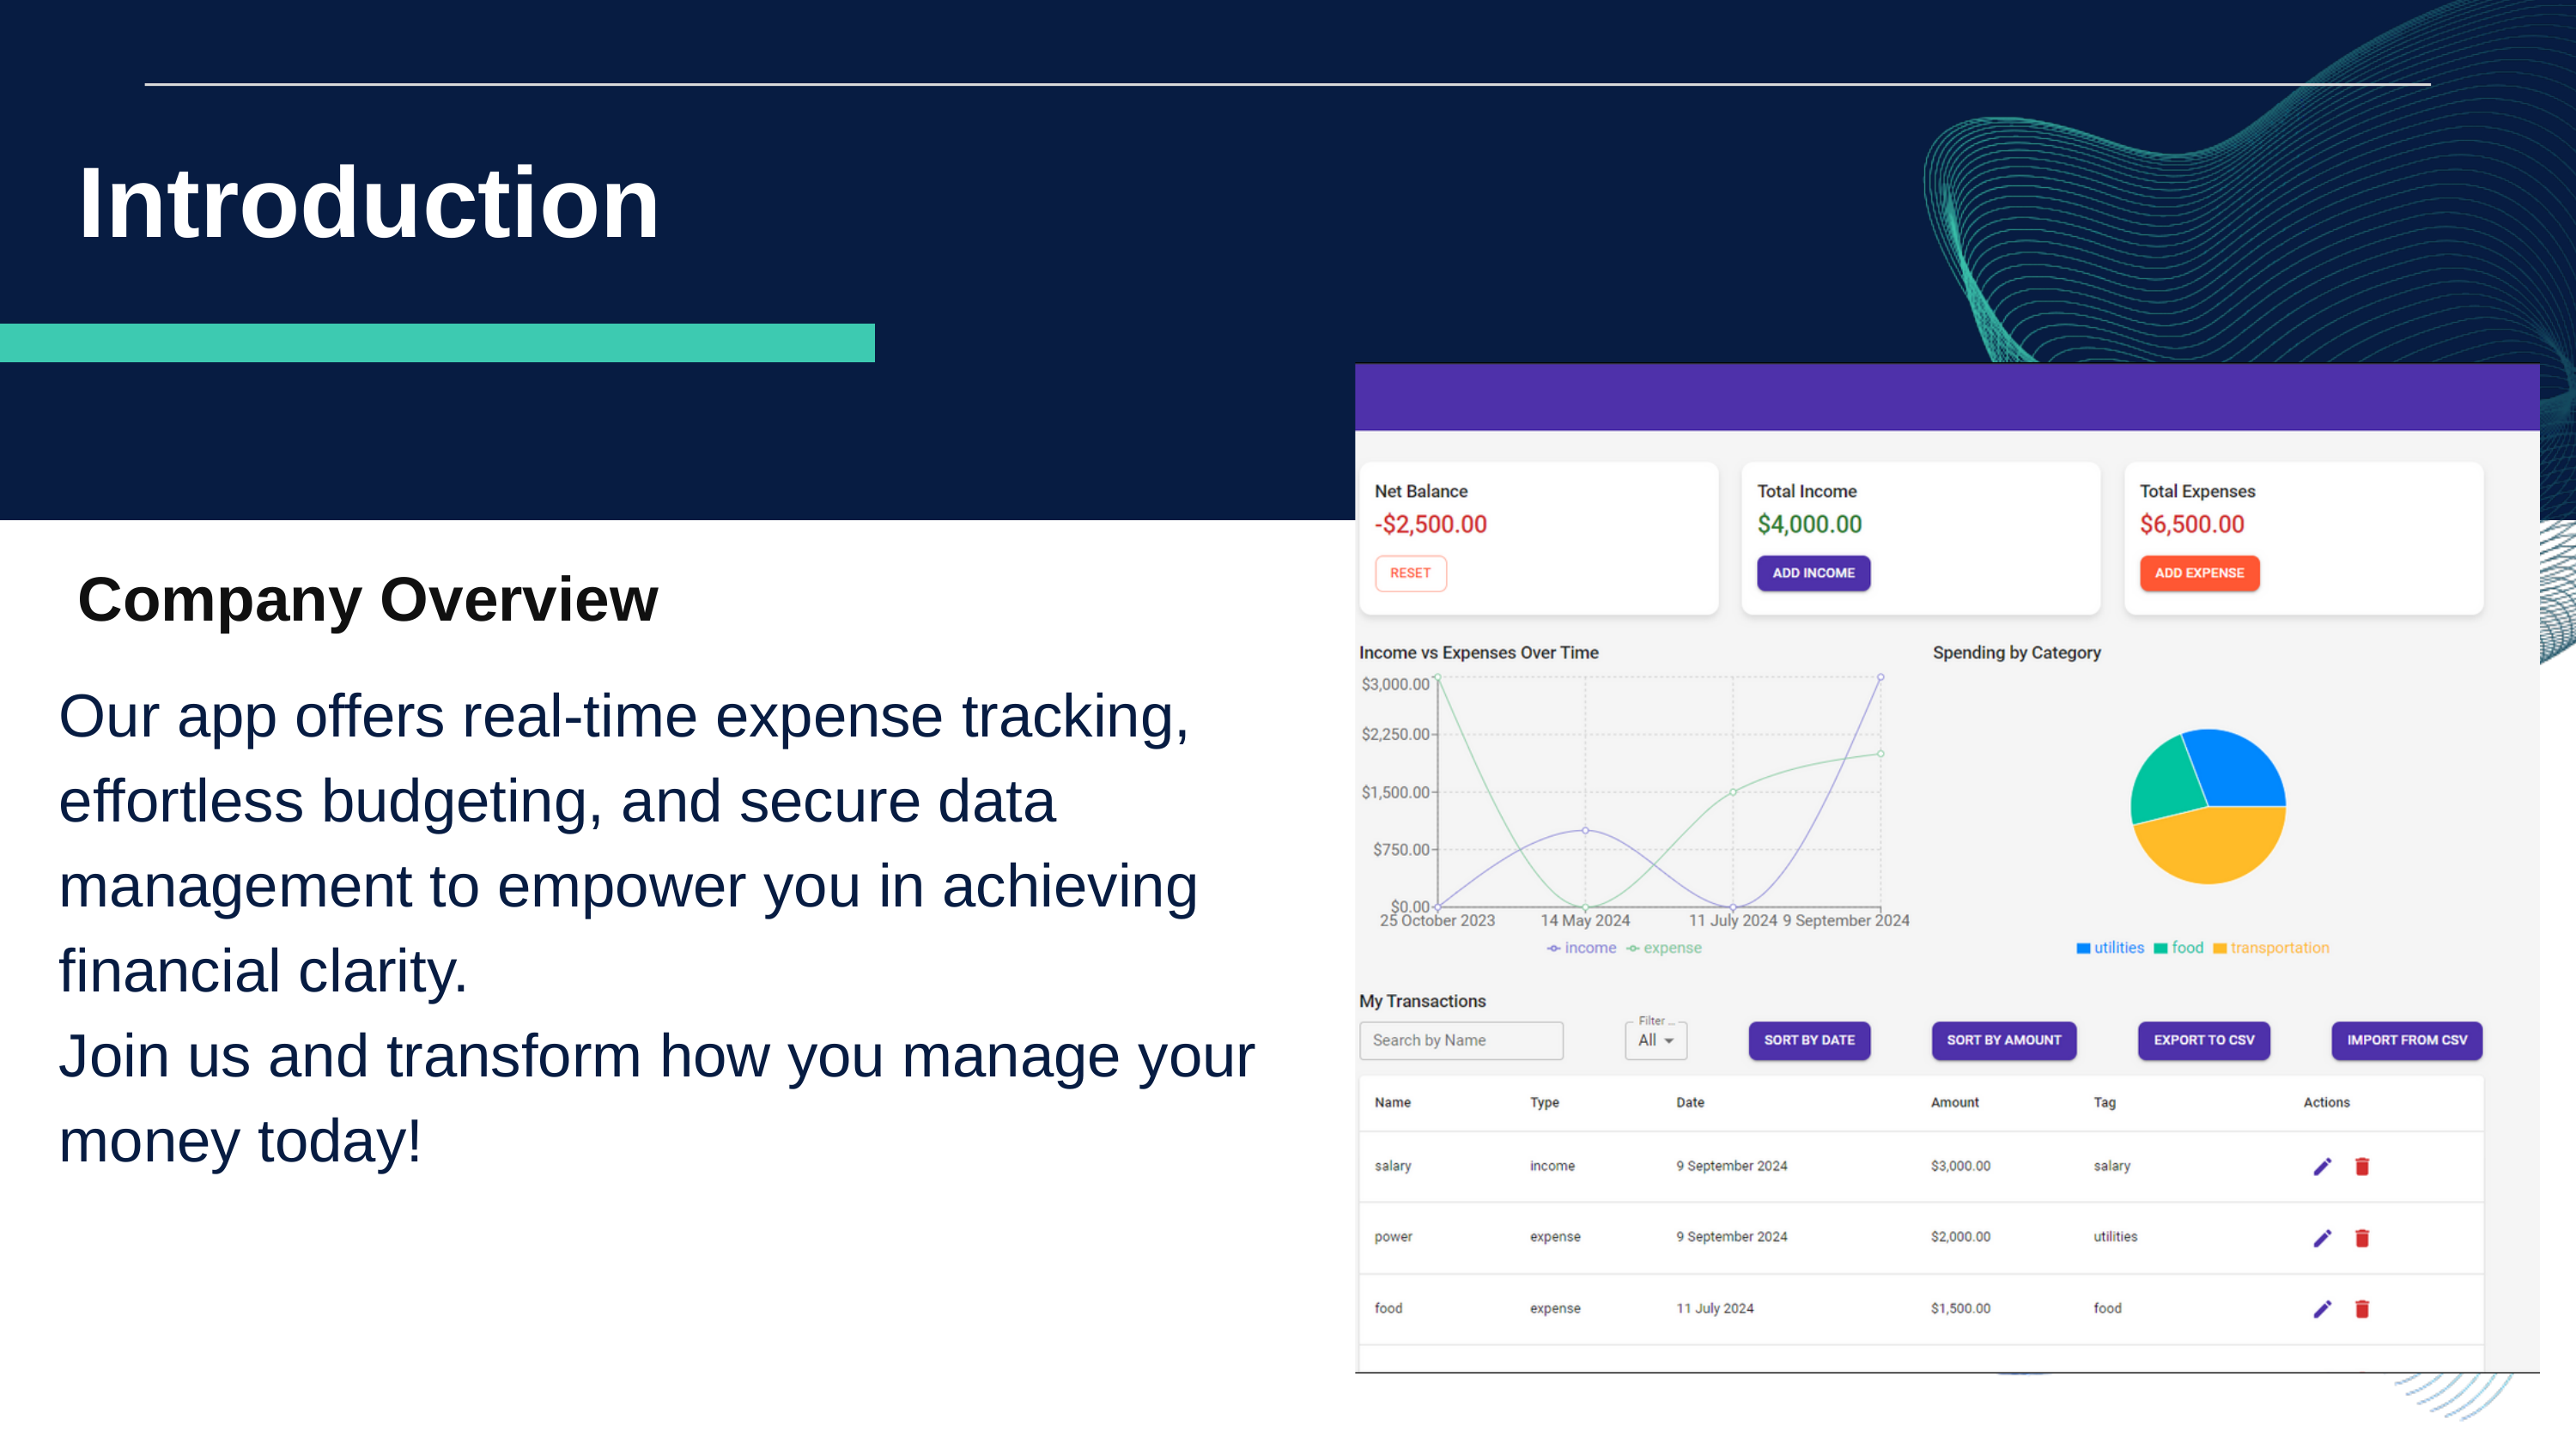

Introduction

Company Overview
Our app offers real-time expense tracking, effortless budgeting, and secure data management to empower you in achieving financial clarity.
Join us and transform how you manage your money today!